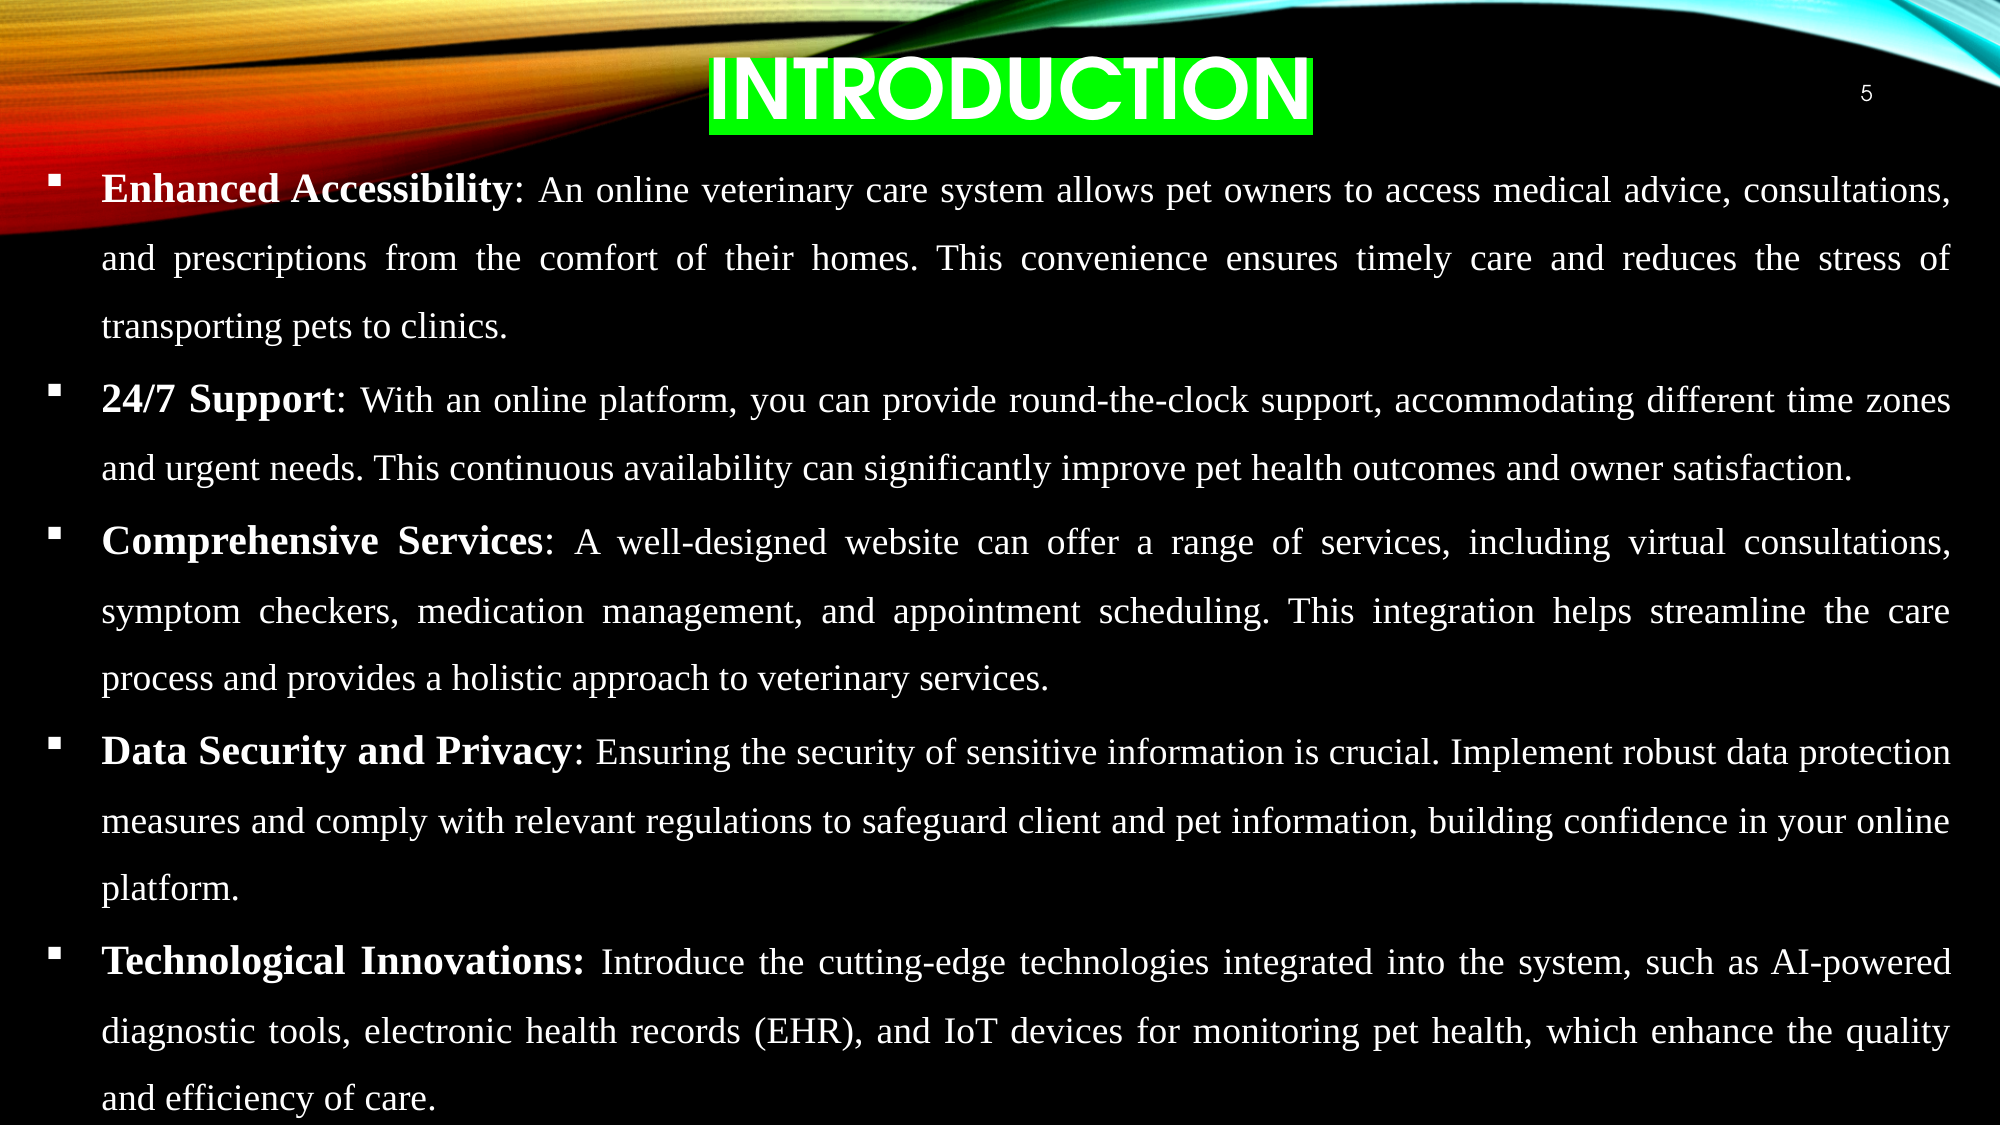

# Introduction
5
Enhanced Accessibility: An online veterinary care system allows pet owners to access medical advice, consultations, and prescriptions from the comfort of their homes. This convenience ensures timely care and reduces the stress of transporting pets to clinics.
24/7 Support: With an online platform, you can provide round-the-clock support, accommodating different time zones and urgent needs. This continuous availability can significantly improve pet health outcomes and owner satisfaction.
Comprehensive Services: A well-designed website can offer a range of services, including virtual consultations, symptom checkers, medication management, and appointment scheduling. This integration helps streamline the care process and provides a holistic approach to veterinary services.
Data Security and Privacy: Ensuring the security of sensitive information is crucial. Implement robust data protection measures and comply with relevant regulations to safeguard client and pet information, building confidence in your online platform.
Technological Innovations: Introduce the cutting-edge technologies integrated into the system, such as AI-powered diagnostic tools, electronic health records (EHR), and IoT devices for monitoring pet health, which enhance the quality and efficiency of care.